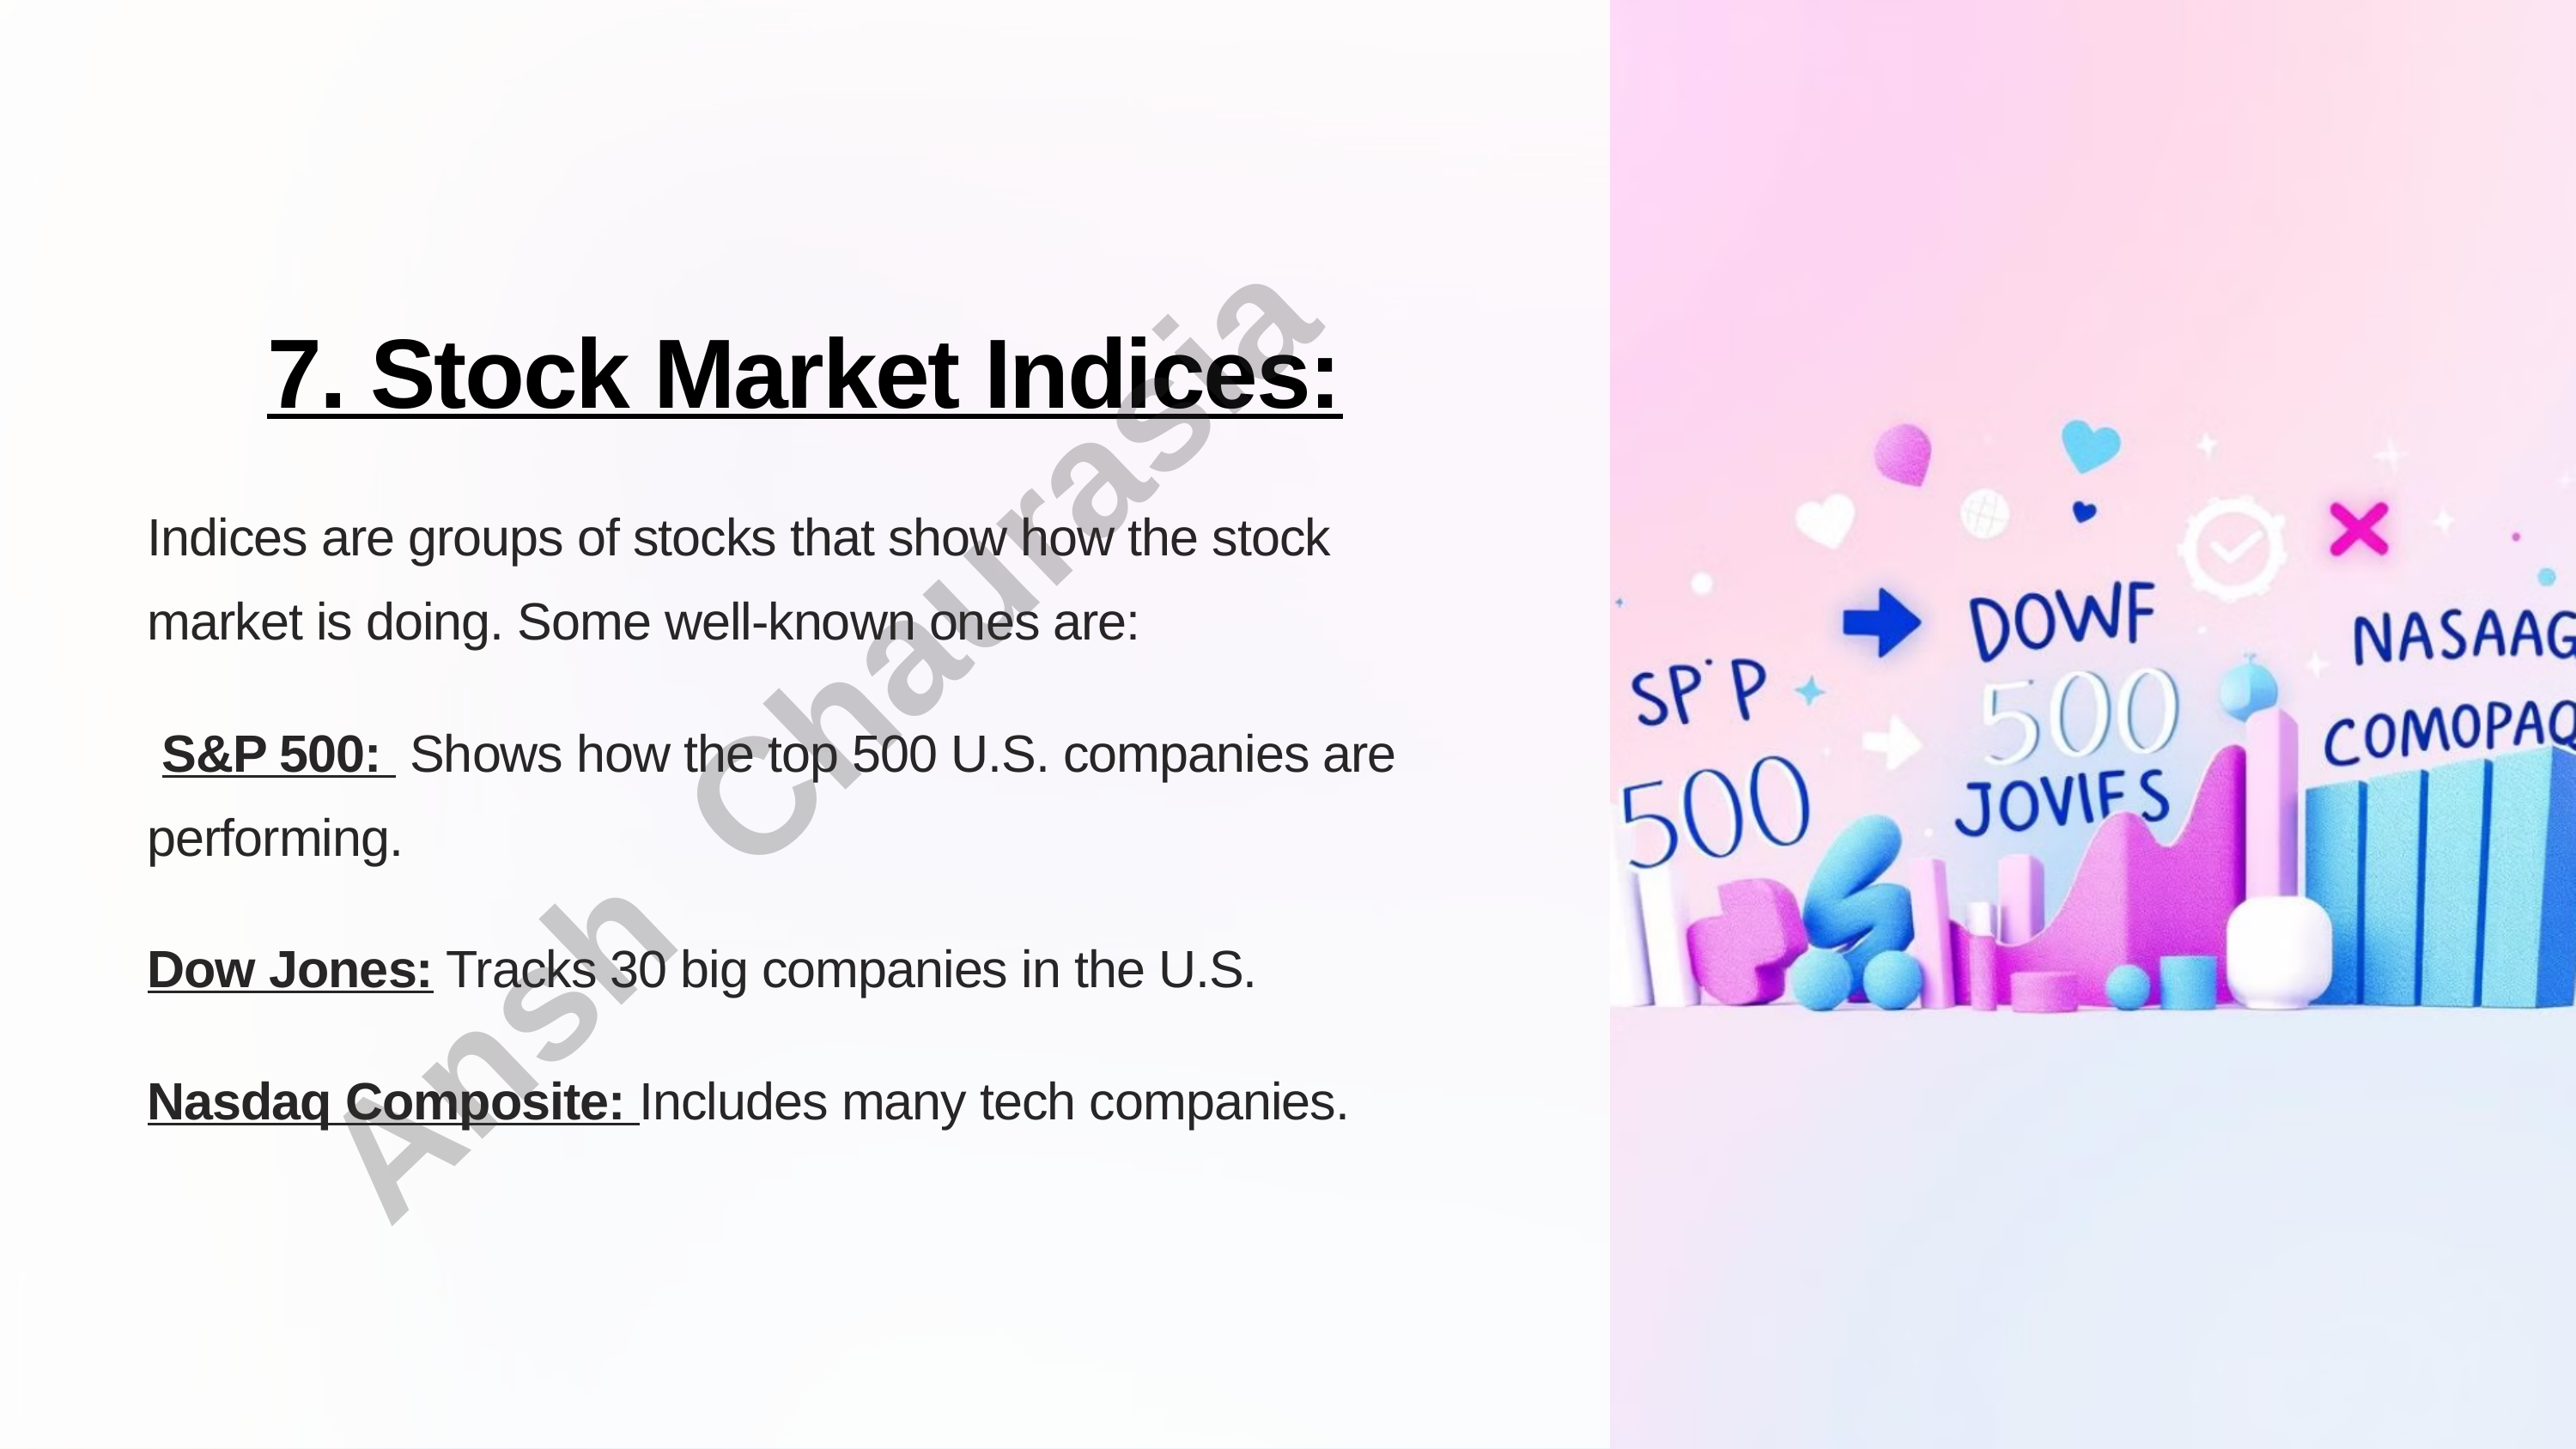

7. Stock Market Indices:

Indices are groups of stocks that show how the stock market is doing. Some well-known ones are:
Ansh  Chaurasia

 S&P 500:  Shows how the top 500 U.S. companies are performing.

Dow Jones: Tracks 30 big companies in the U.S.

Nasdaq Composite: Includes many tech companies.